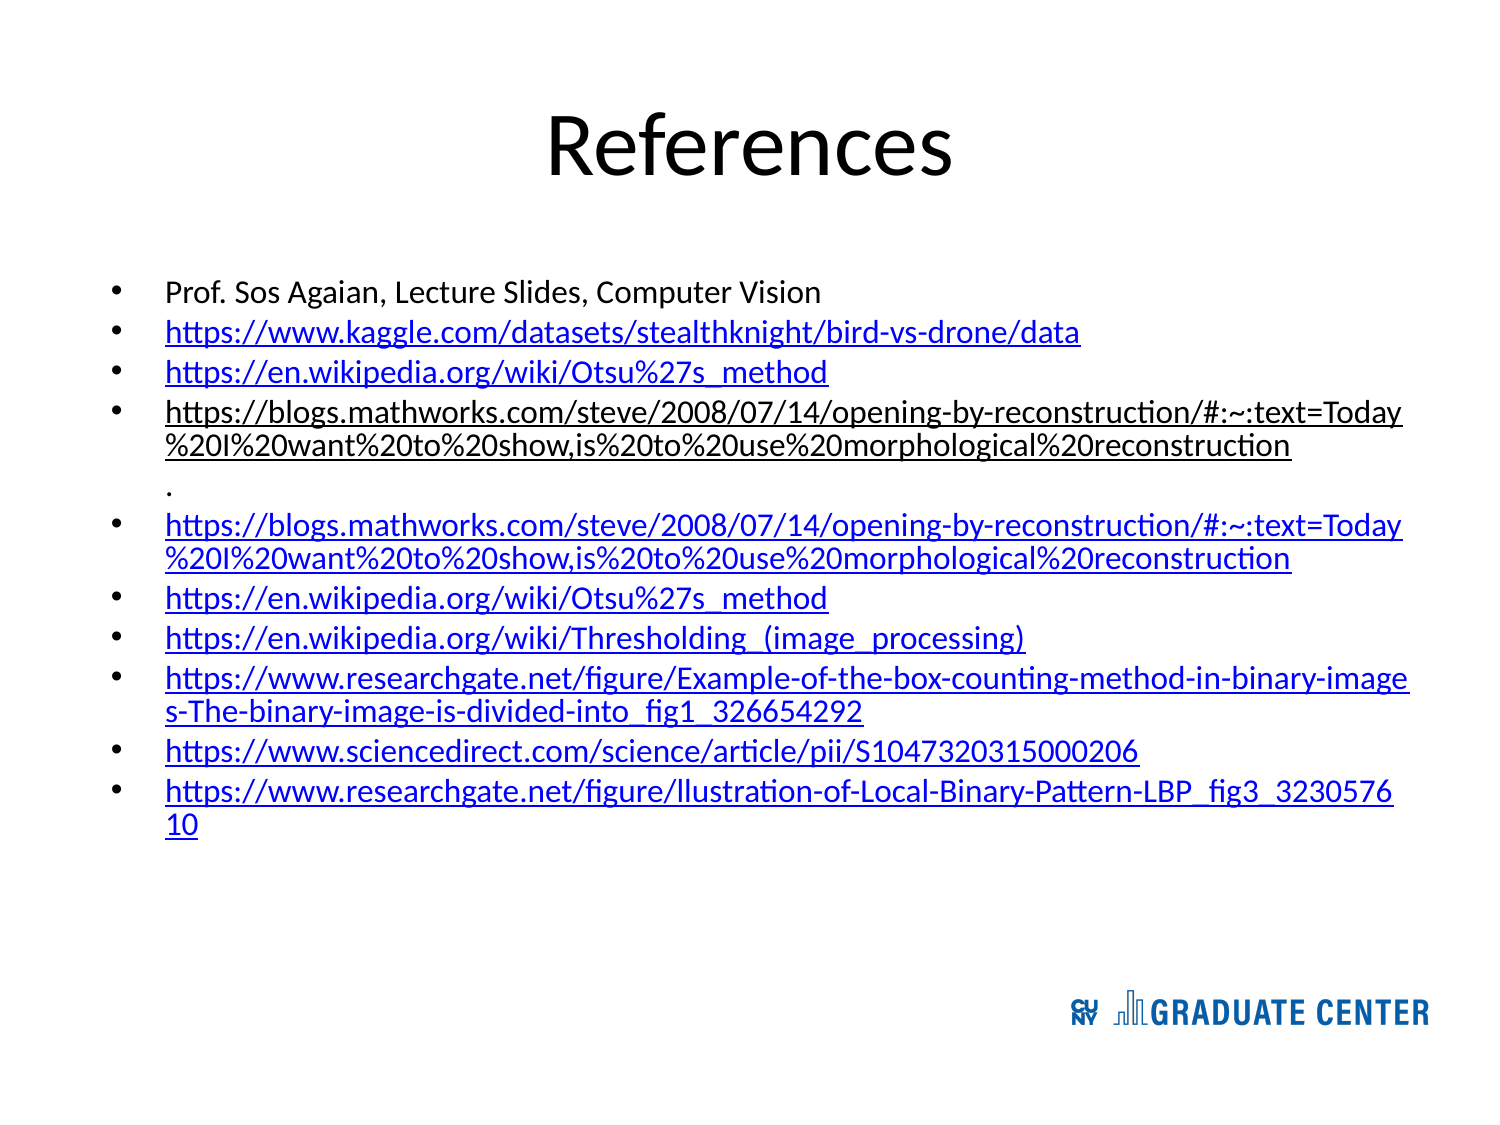

# References
Prof. Sos Agaian, Lecture Slides, Computer Vision
https://www.kaggle.com/datasets/stealthknight/bird-vs-drone/data
https://en.wikipedia.org/wiki/Otsu%27s_method
https://blogs.mathworks.com/steve/2008/07/14/opening-by-reconstruction/#:~:text=Today%20I%20want%20to%20show,is%20to%20use%20morphological%20reconstruction.
https://blogs.mathworks.com/steve/2008/07/14/opening-by-reconstruction/#:~:text=Today%20I%20want%20to%20show,is%20to%20use%20morphological%20reconstruction
https://en.wikipedia.org/wiki/Otsu%27s_method
https://en.wikipedia.org/wiki/Thresholding_(image_processing)
https://www.researchgate.net/figure/Example-of-the-box-counting-method-in-binary-images-The-binary-image-is-divided-into_fig1_326654292
https://www.sciencedirect.com/science/article/pii/S1047320315000206
https://www.researchgate.net/figure/llustration-of-Local-Binary-Pattern-LBP_fig3_323057610